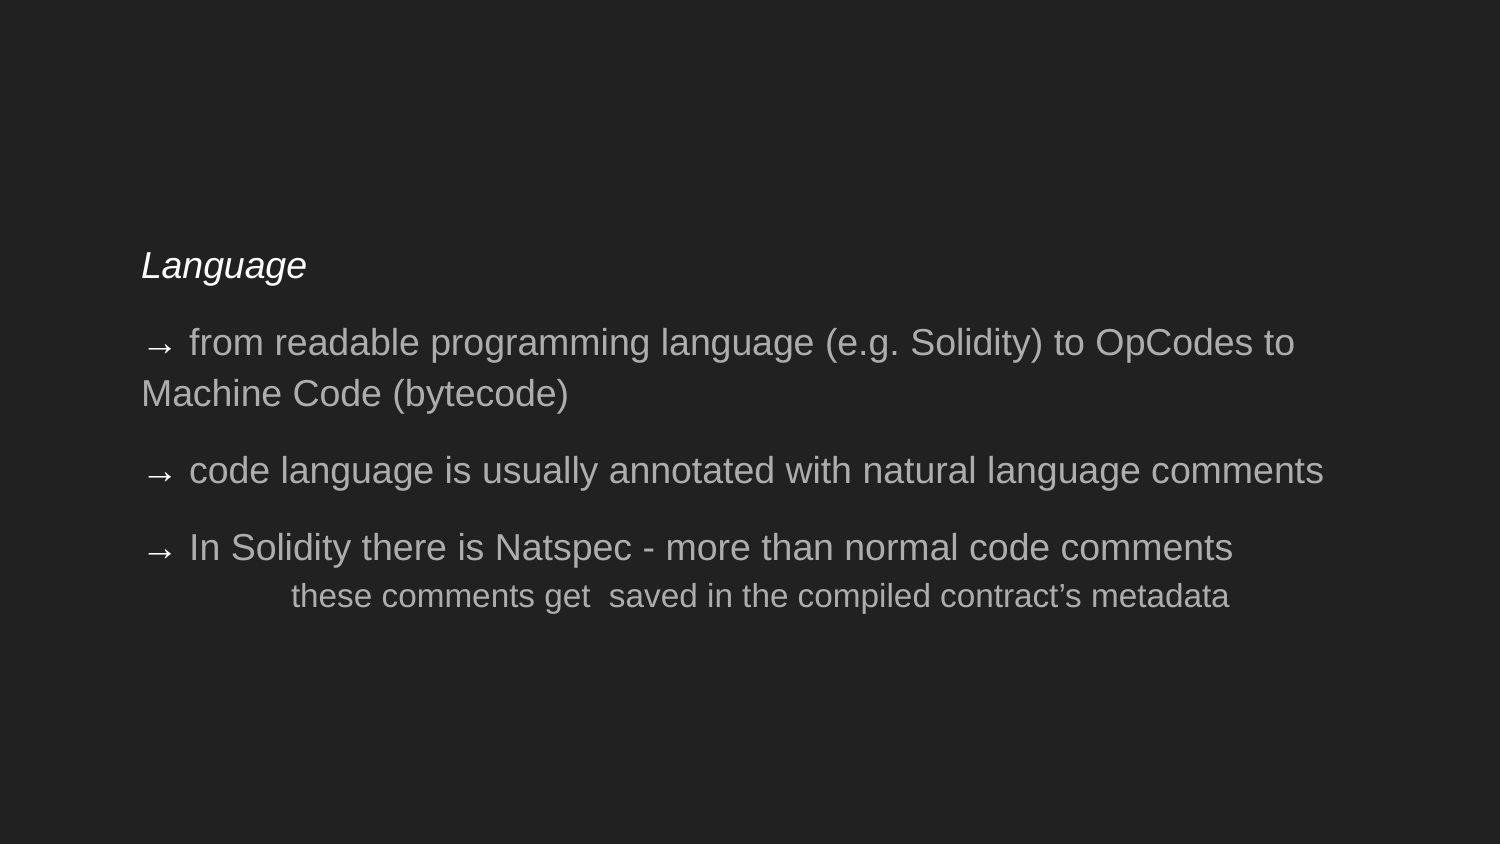

Language
→ from readable programming language (e.g. Solidity) to OpCodes to Machine Code (bytecode)
→ code language is usually annotated with natural language comments
→ In Solidity there is Natspec - more than normal code comments
	these comments get  saved in the compiled contract’s metadata